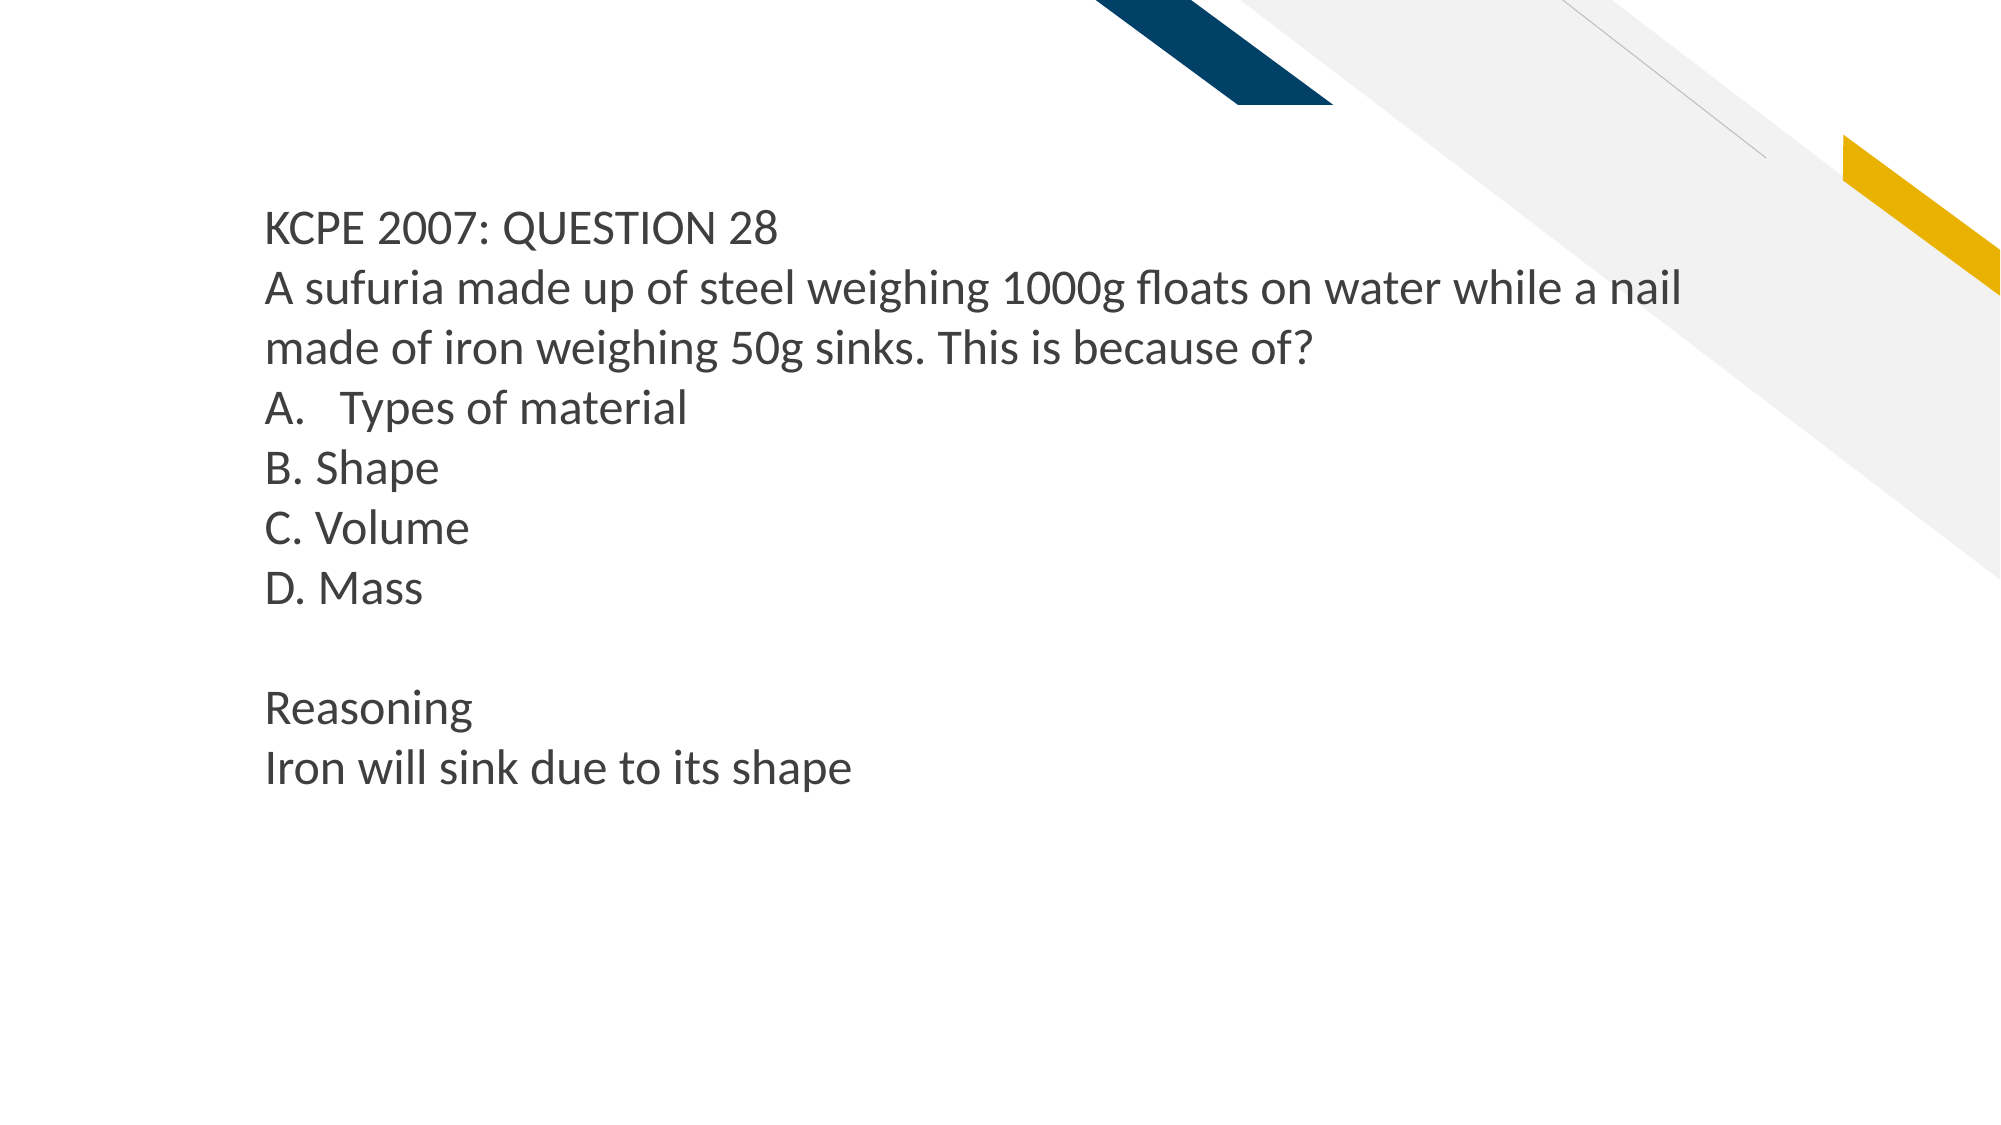

KCPE 2007: QUESTION 28
A sufuria made up of steel weighing 1000g floats on water while a nail made of iron weighing 50g sinks. This is because of?
Types of material
B. Shape
C. Volume
D. Mass

Reasoning
Iron will sink due to its shape